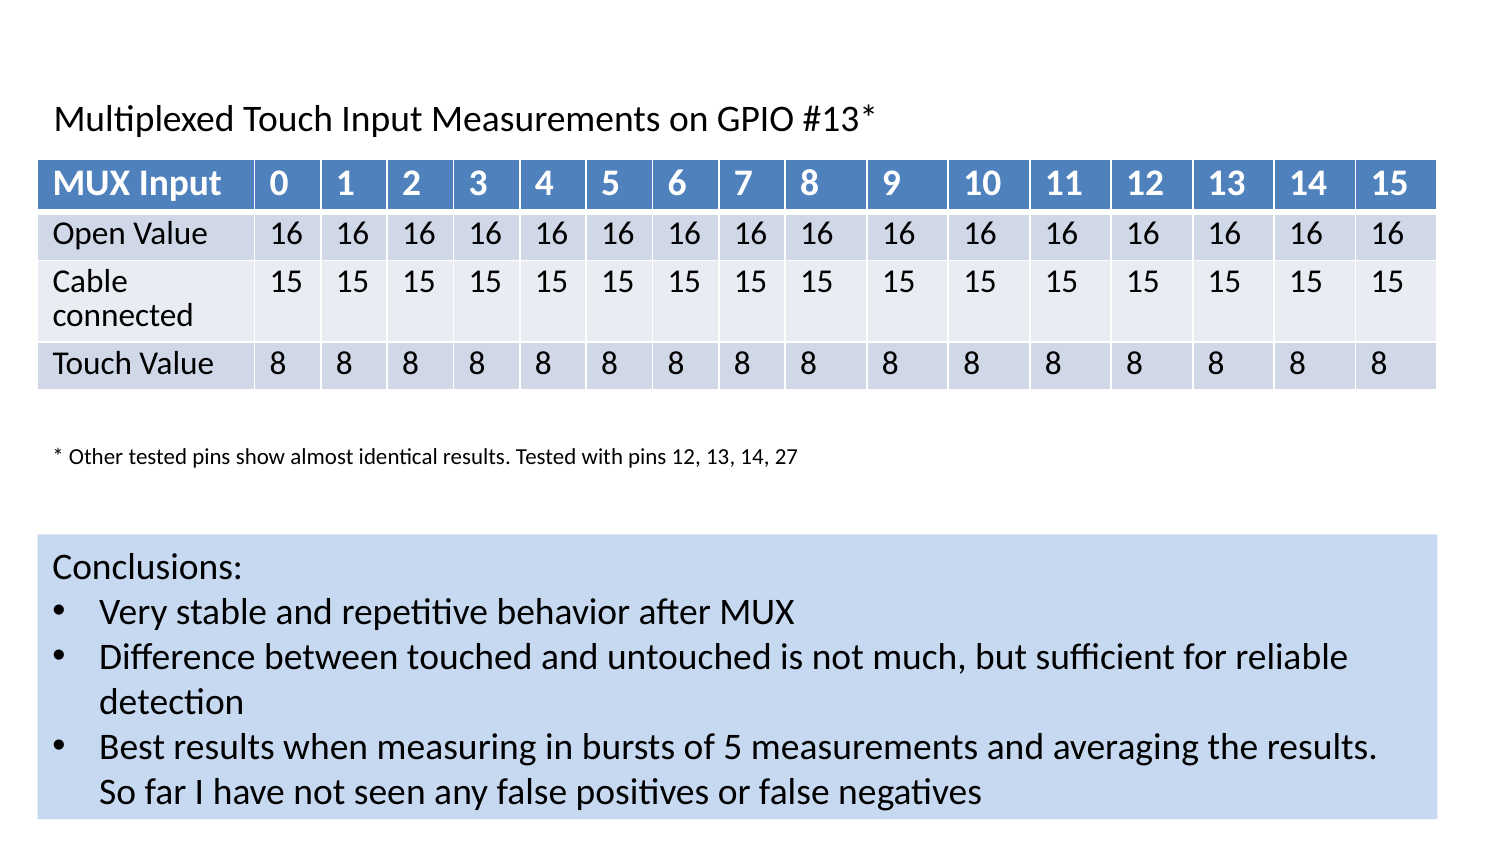

Multiplexed Touch Input Measurements on GPIO #13*
| MUX Input | 0 | 1 | 2 | 3 | 4 | 5 | 6 | 7 | 8 | 9 | 10 | 11 | 12 | 13 | 14 | 15 |
| --- | --- | --- | --- | --- | --- | --- | --- | --- | --- | --- | --- | --- | --- | --- | --- | --- |
| Open Value | 16 | 16 | 16 | 16 | 16 | 16 | 16 | 16 | 16 | 16 | 16 | 16 | 16 | 16 | 16 | 16 |
| Cable connected | 15 | 15 | 15 | 15 | 15 | 15 | 15 | 15 | 15 | 15 | 15 | 15 | 15 | 15 | 15 | 15 |
| Touch Value | 8 | 8 | 8 | 8 | 8 | 8 | 8 | 8 | 8 | 8 | 8 | 8 | 8 | 8 | 8 | 8 |
* Other tested pins show almost identical results. Tested with pins 12, 13, 14, 27
Conclusions:
Very stable and repetitive behavior after MUX
Difference between touched and untouched is not much, but sufficient for reliable detection
Best results when measuring in bursts of 5 measurements and averaging the results. So far I have not seen any false positives or false negatives